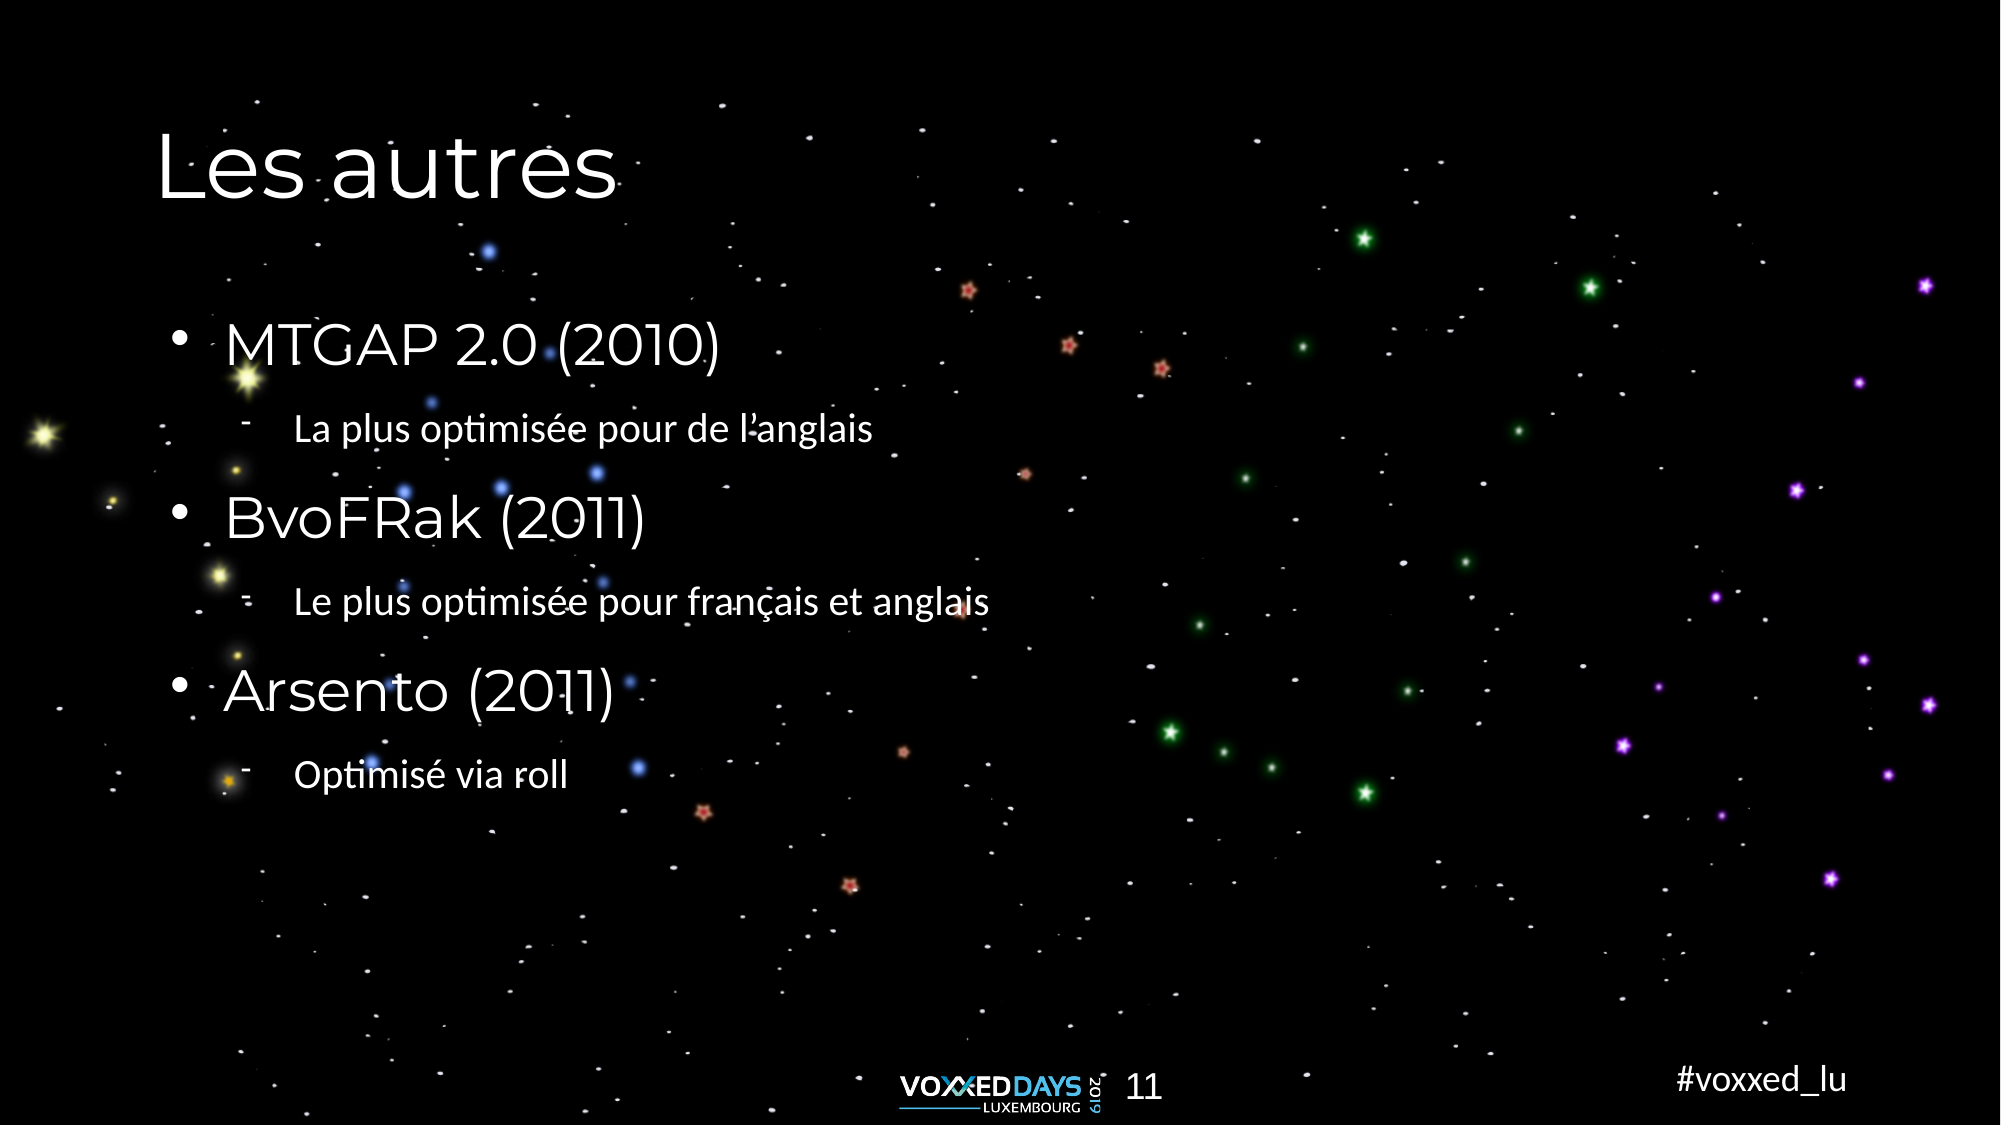

Les autres
MTGAP 2.0 (2010)
La plus optimisée pour de l’anglais
BvoFRak (2011)
Le plus optimisée pour français et anglais
Arsento (2011)
Optimisé via roll
11